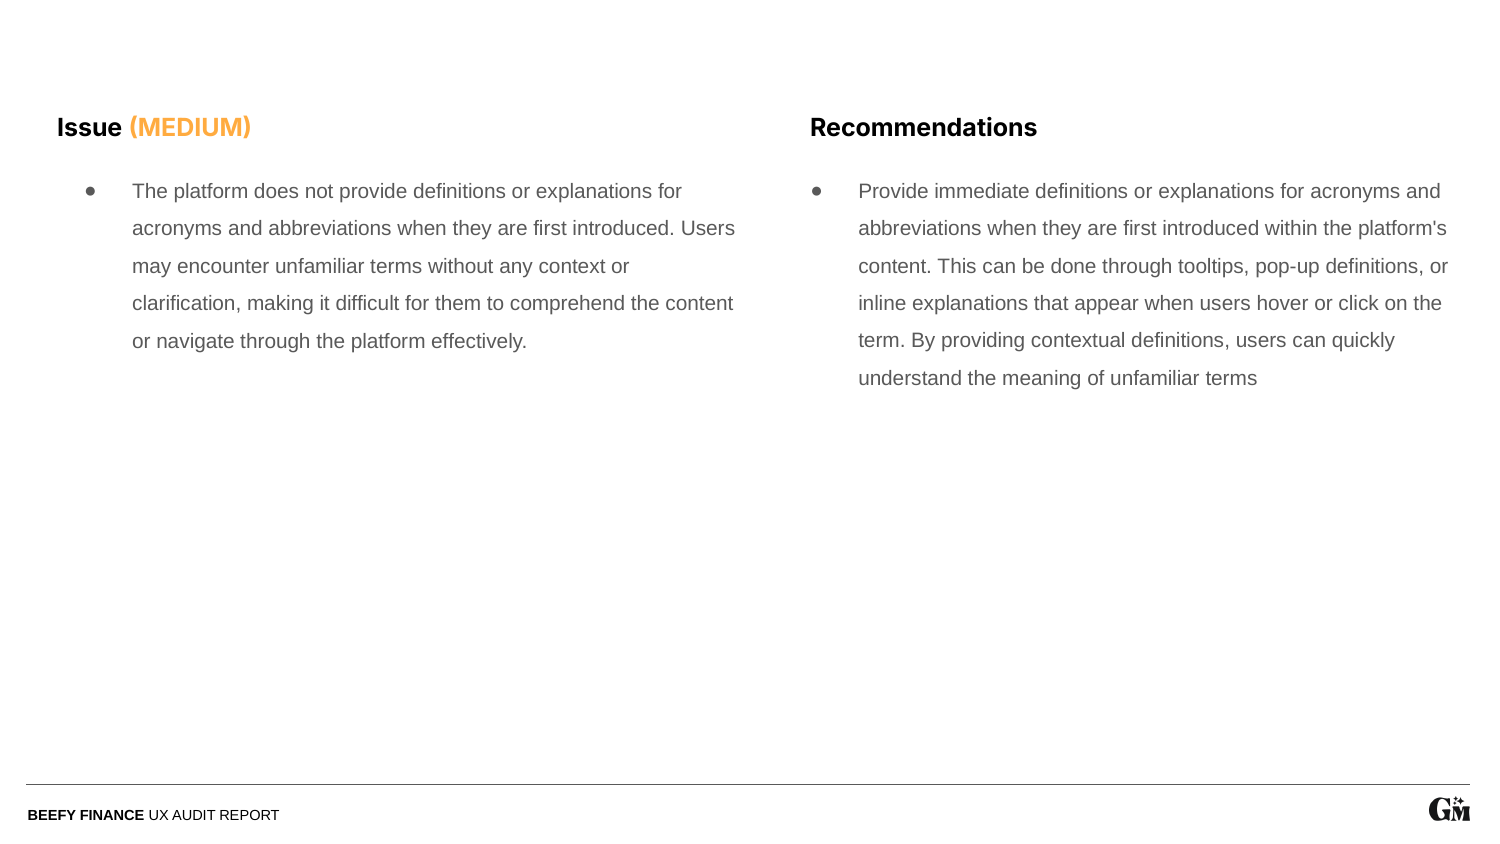

Issue (MEDIUM)
Recommendations
Provide immediate definitions or explanations for acronyms and abbreviations when they are first introduced within the platform's content. This can be done through tooltips, pop-up definitions, or inline explanations that appear when users hover or click on the term. By providing contextual definitions, users can quickly understand the meaning of unfamiliar terms
The platform does not provide definitions or explanations for acronyms and abbreviations when they are first introduced. Users may encounter unfamiliar terms without any context or clarification, making it difficult for them to comprehend the content or navigate through the platform effectively.